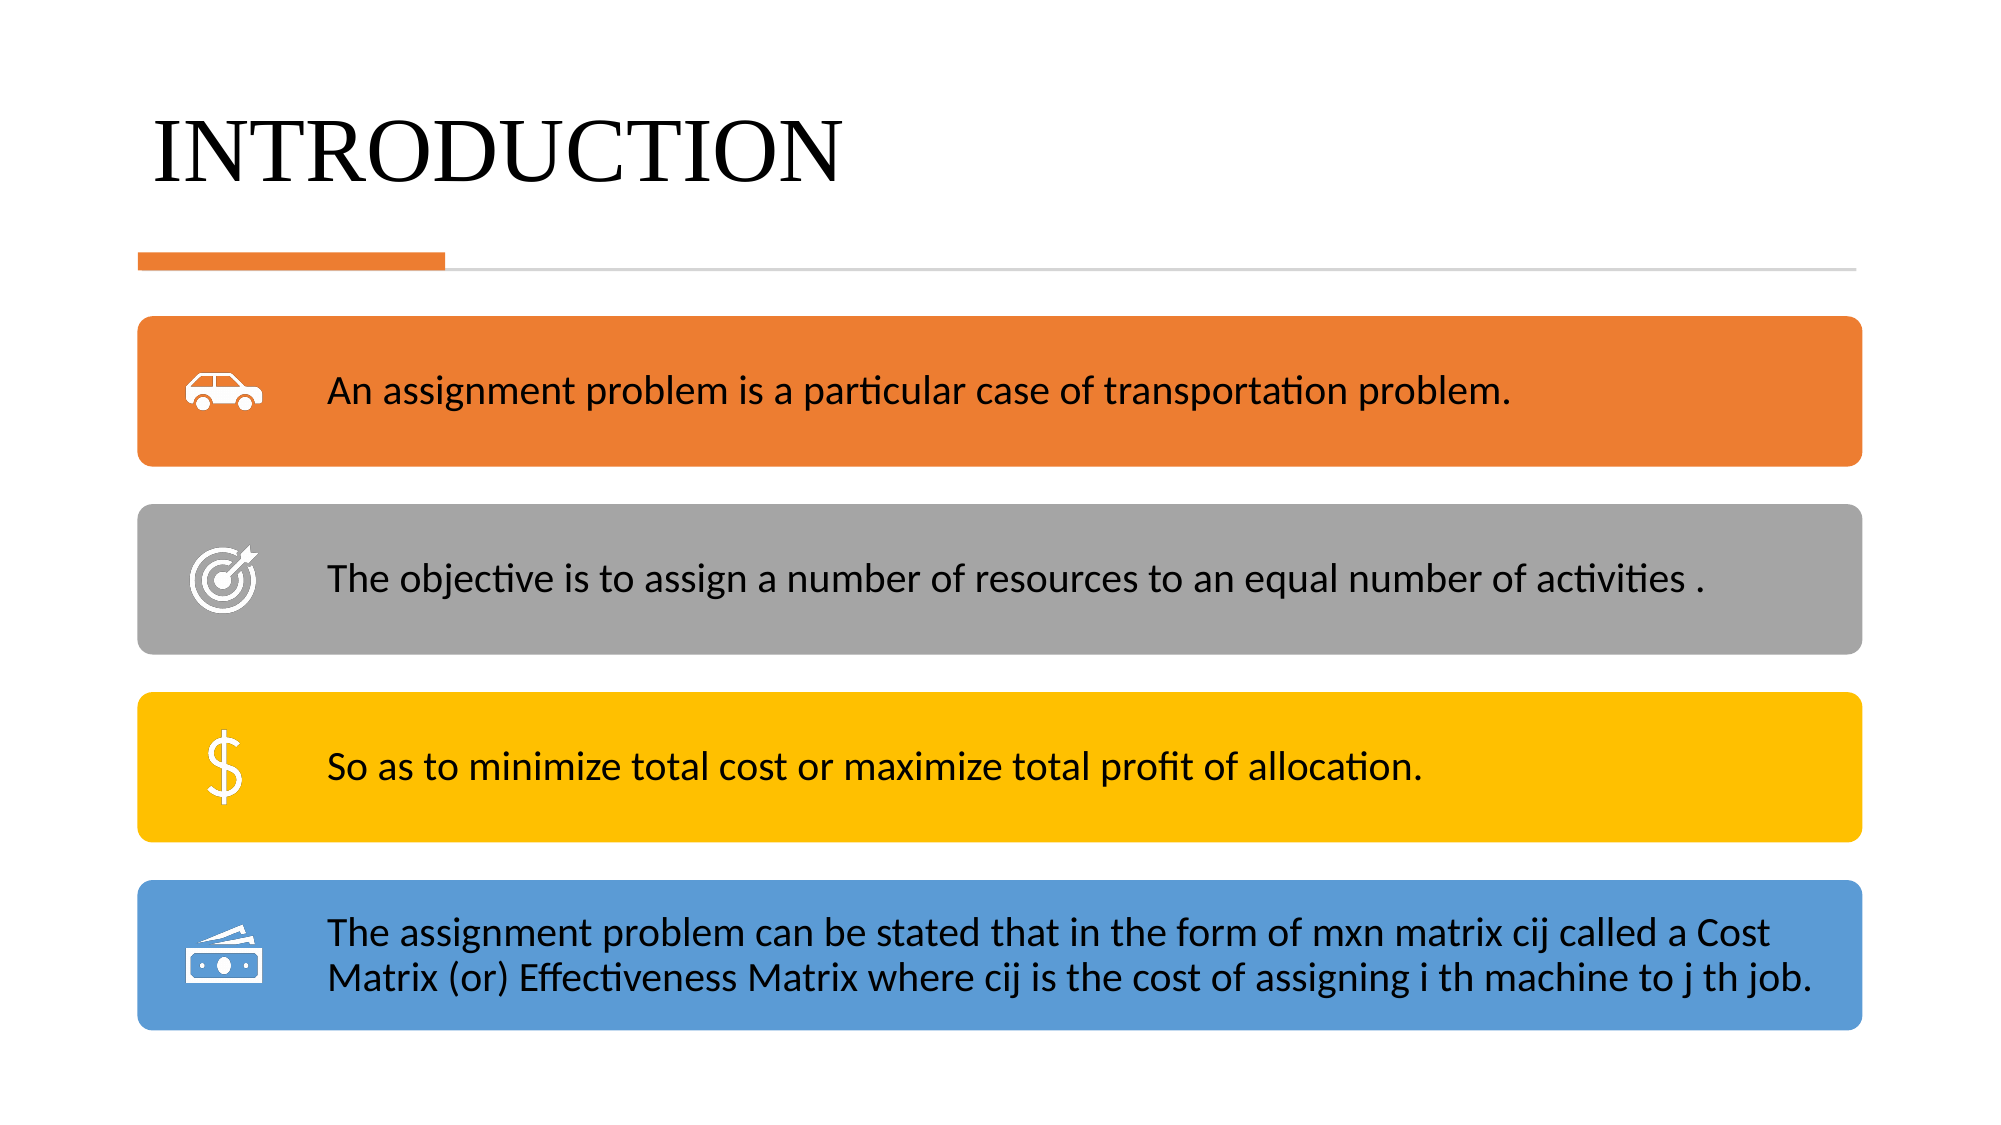

# INTRODUCTION

An assignment problem is a particular case of transportation problem.
The objective is to assign a number of resources to an equal number of activities .
So as to minimize total cost or maximize total profit of allocation.
The assignment problem can be stated that in the form of mxn matrix cij called a Cost Matrix (or) Effectiveness Matrix where cij is the cost of assigning i th machine to j th job.